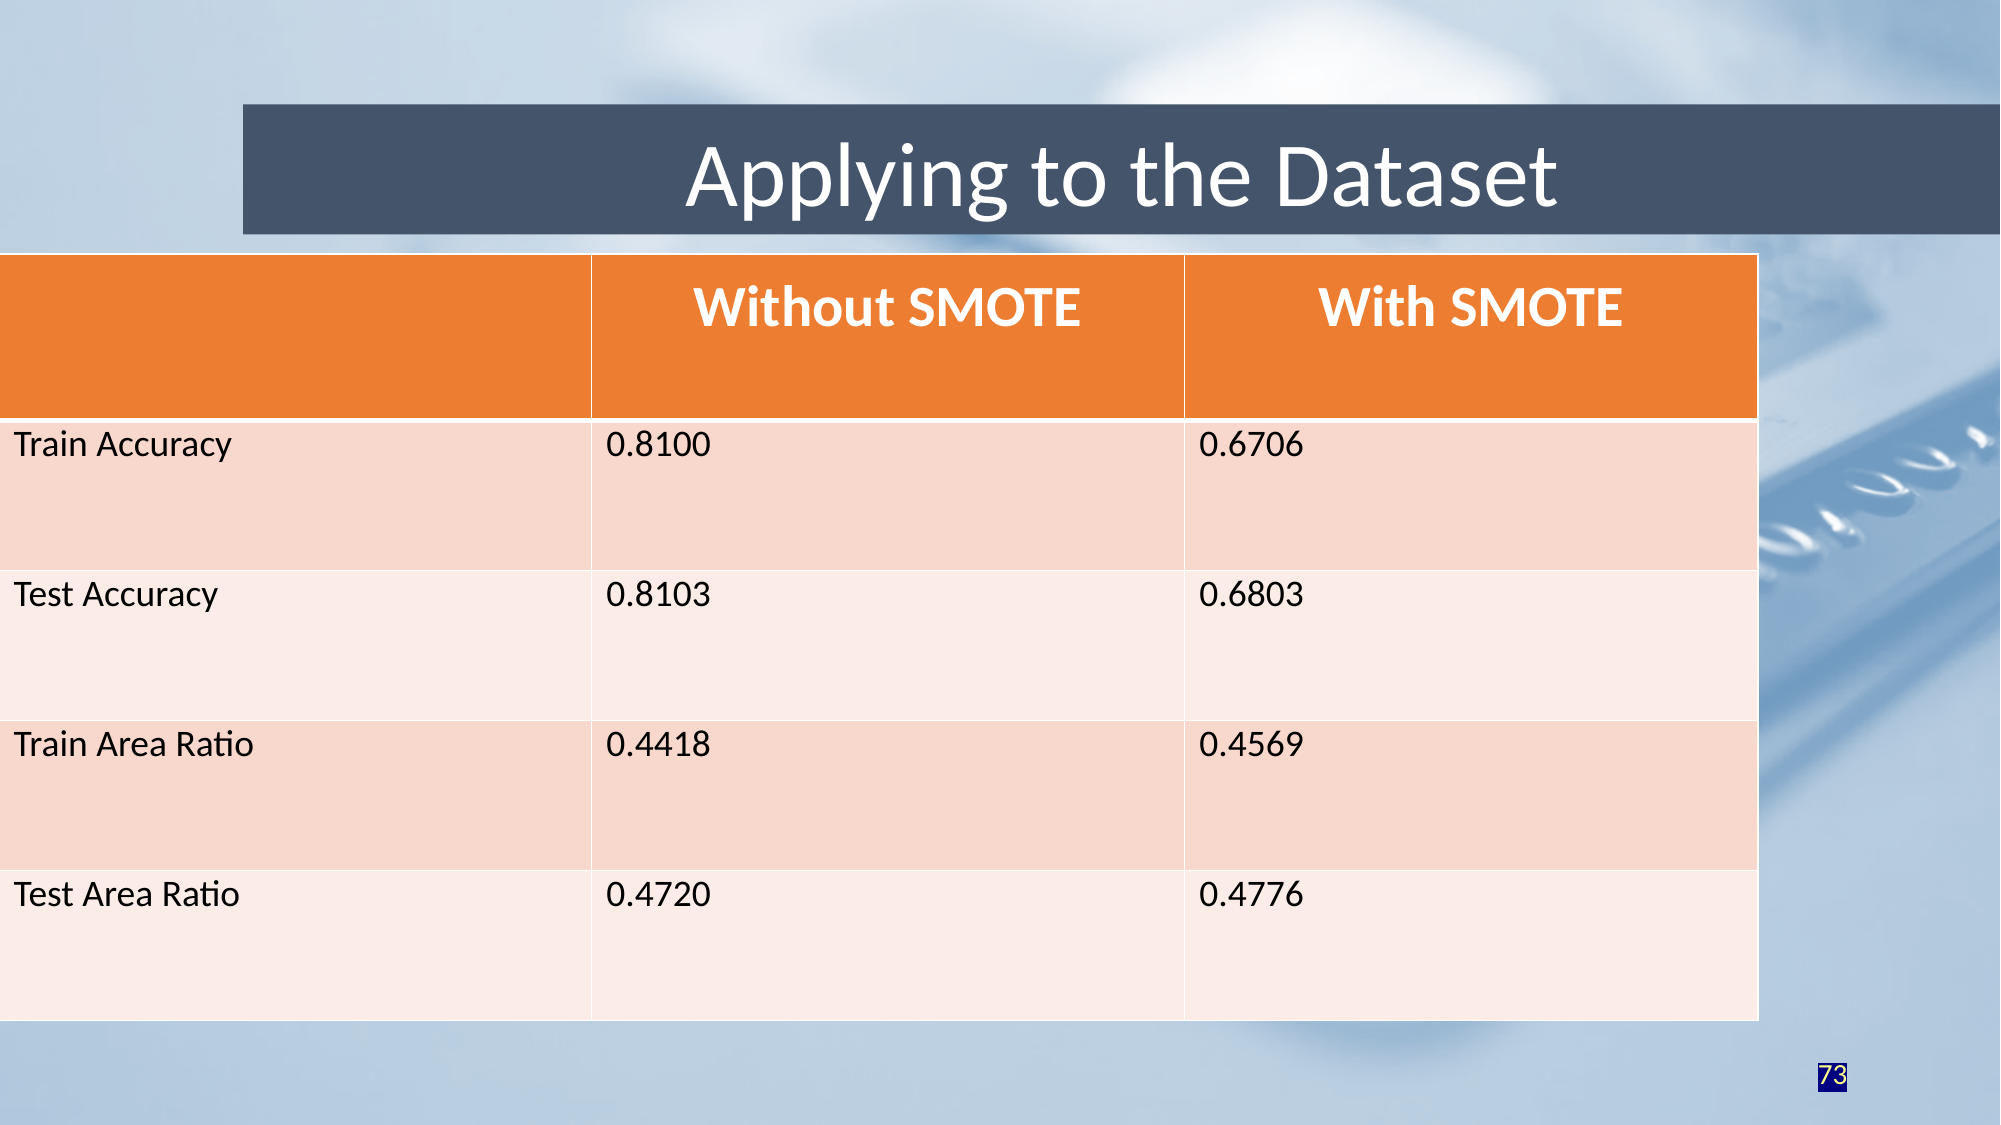

Applying to the Dataset
|  | Without SMOTE | With SMOTE |
| --- | --- | --- |
| Train Accuracy | 0.8100 | 0.6706 |
| Test Accuracy | 0.8103 | 0.6803 |
| Train Area Ratio | 0.4418 | 0.4569 |
| Test Area Ratio | 0.4720 | 0.4776 |

73